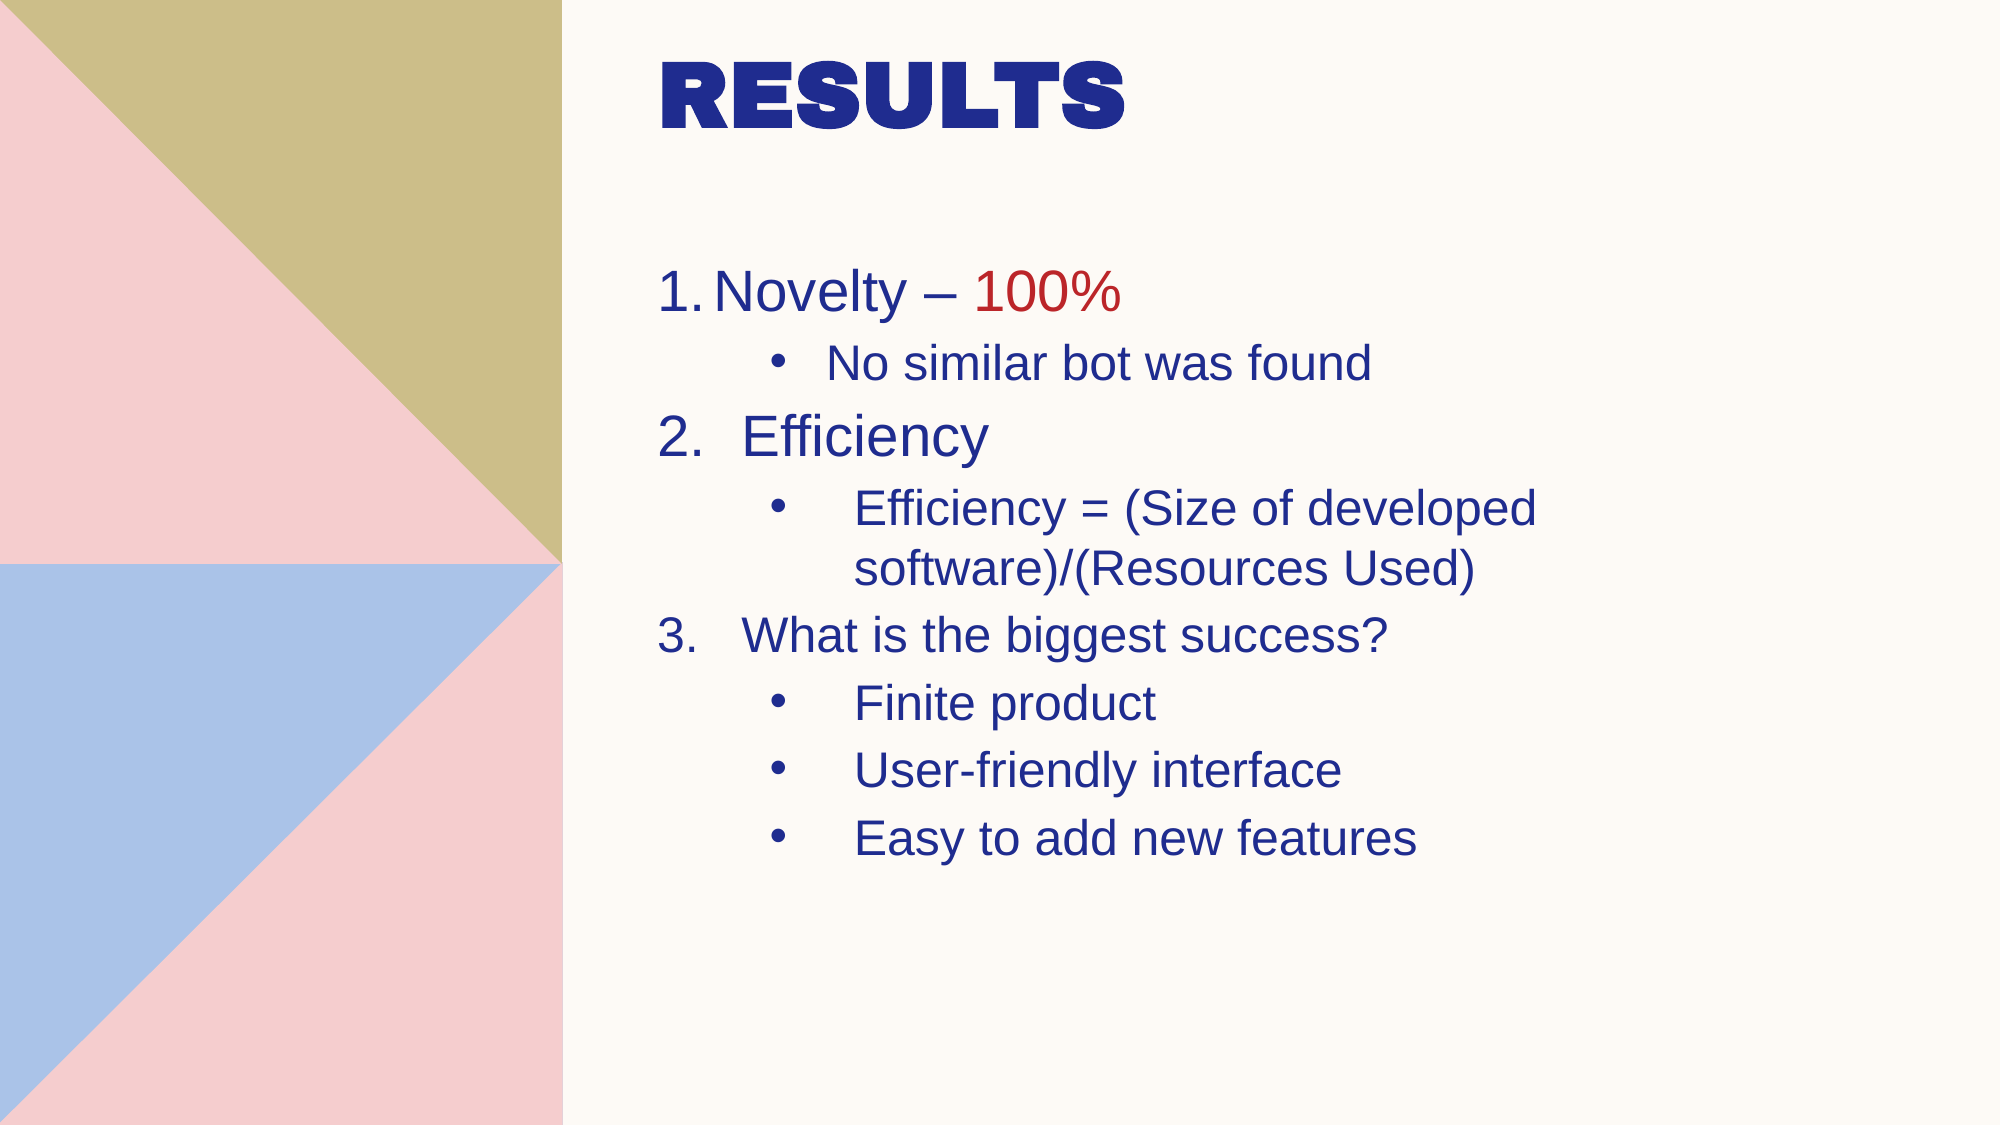

# results
Novelty – 100%
No similar bot was found
Efficiency
Efficiency = (Size of developed software)/(Resources Used)
What is the biggest success?
Finite product
User-friendly interface
Easy to add new features